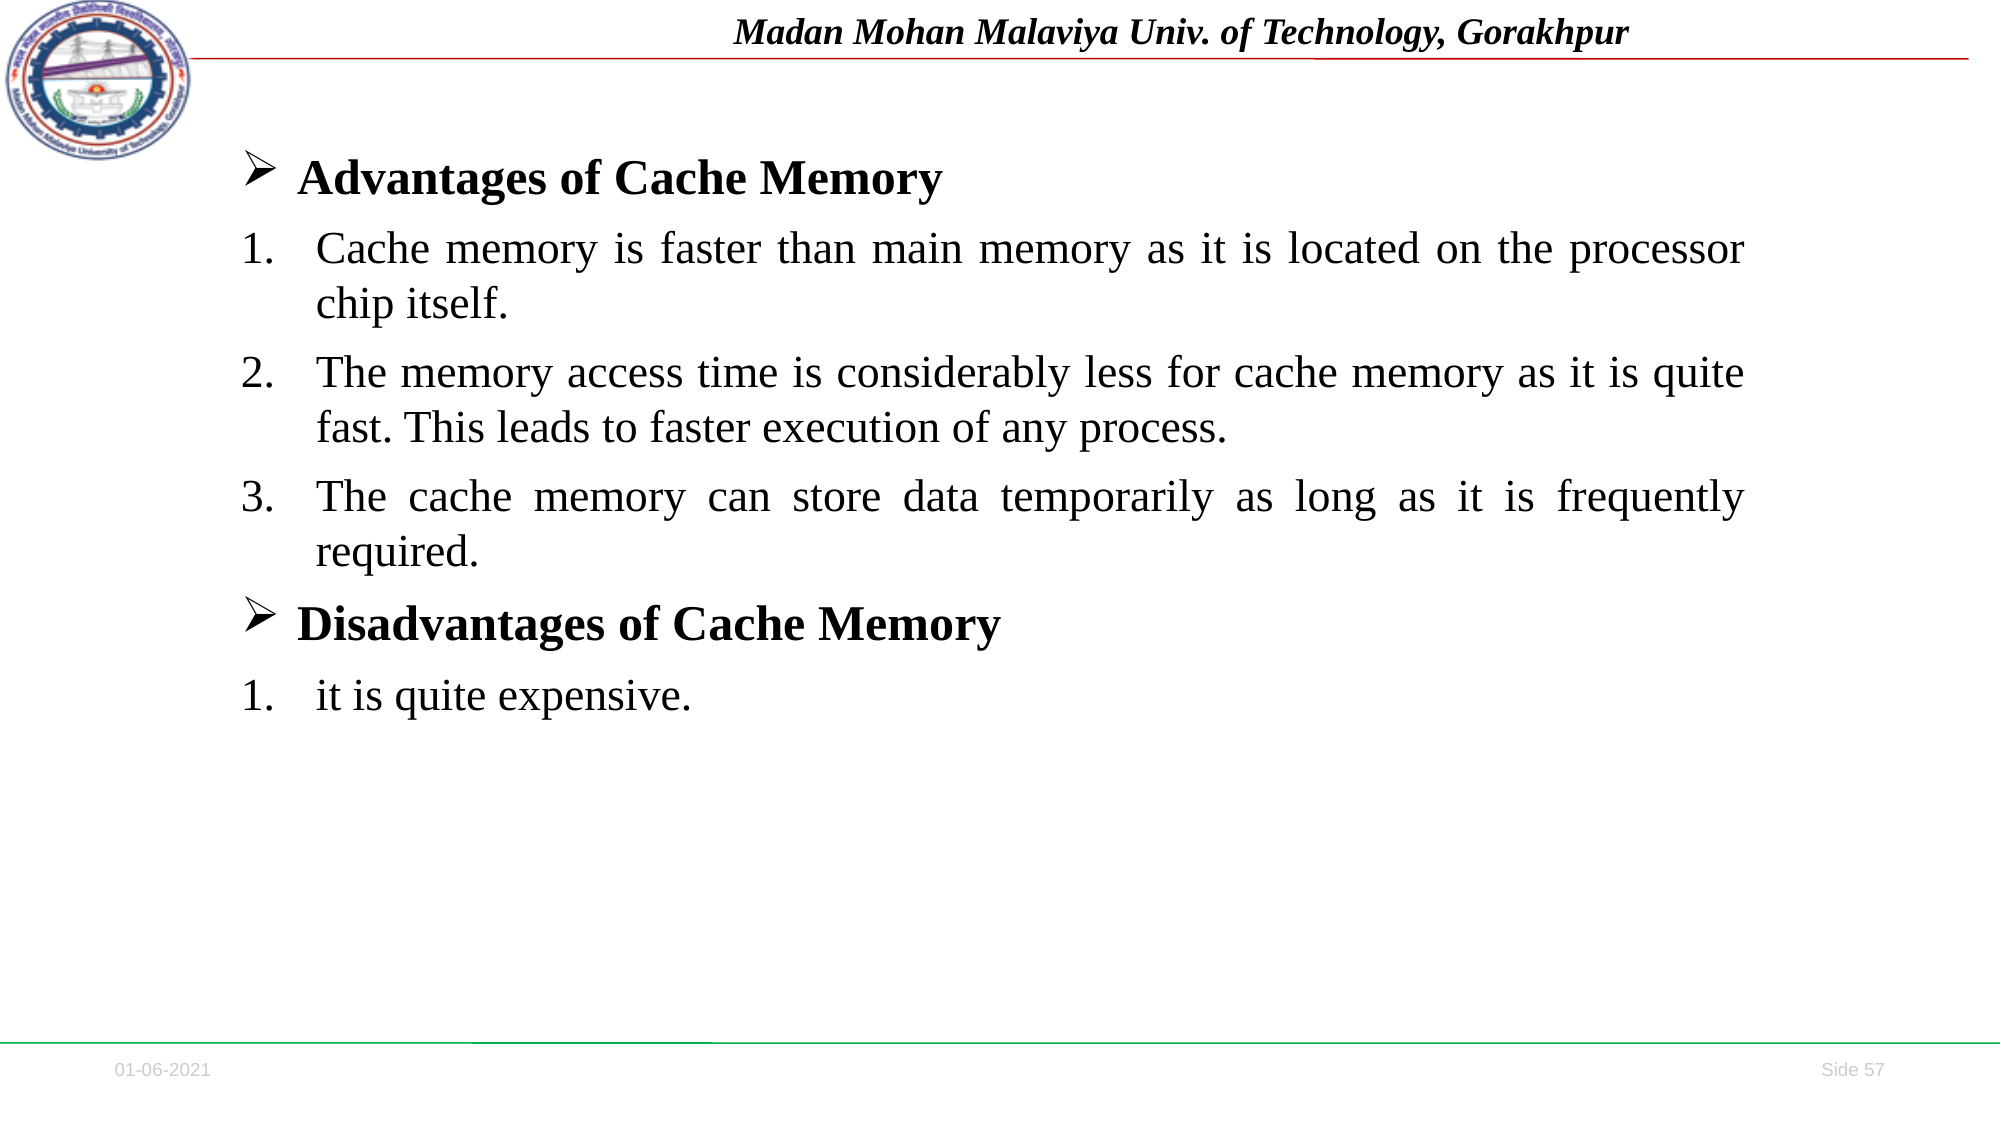

Advantages of Cache Memory
Cache memory is faster than main memory as it is located on the processor chip itself.
The memory access time is considerably less for cache memory as it is quite fast. This leads to faster execution of any process.
The cache memory can store data temporarily as long as it is frequently required.
Disadvantages of Cache Memory
it is quite expensive.